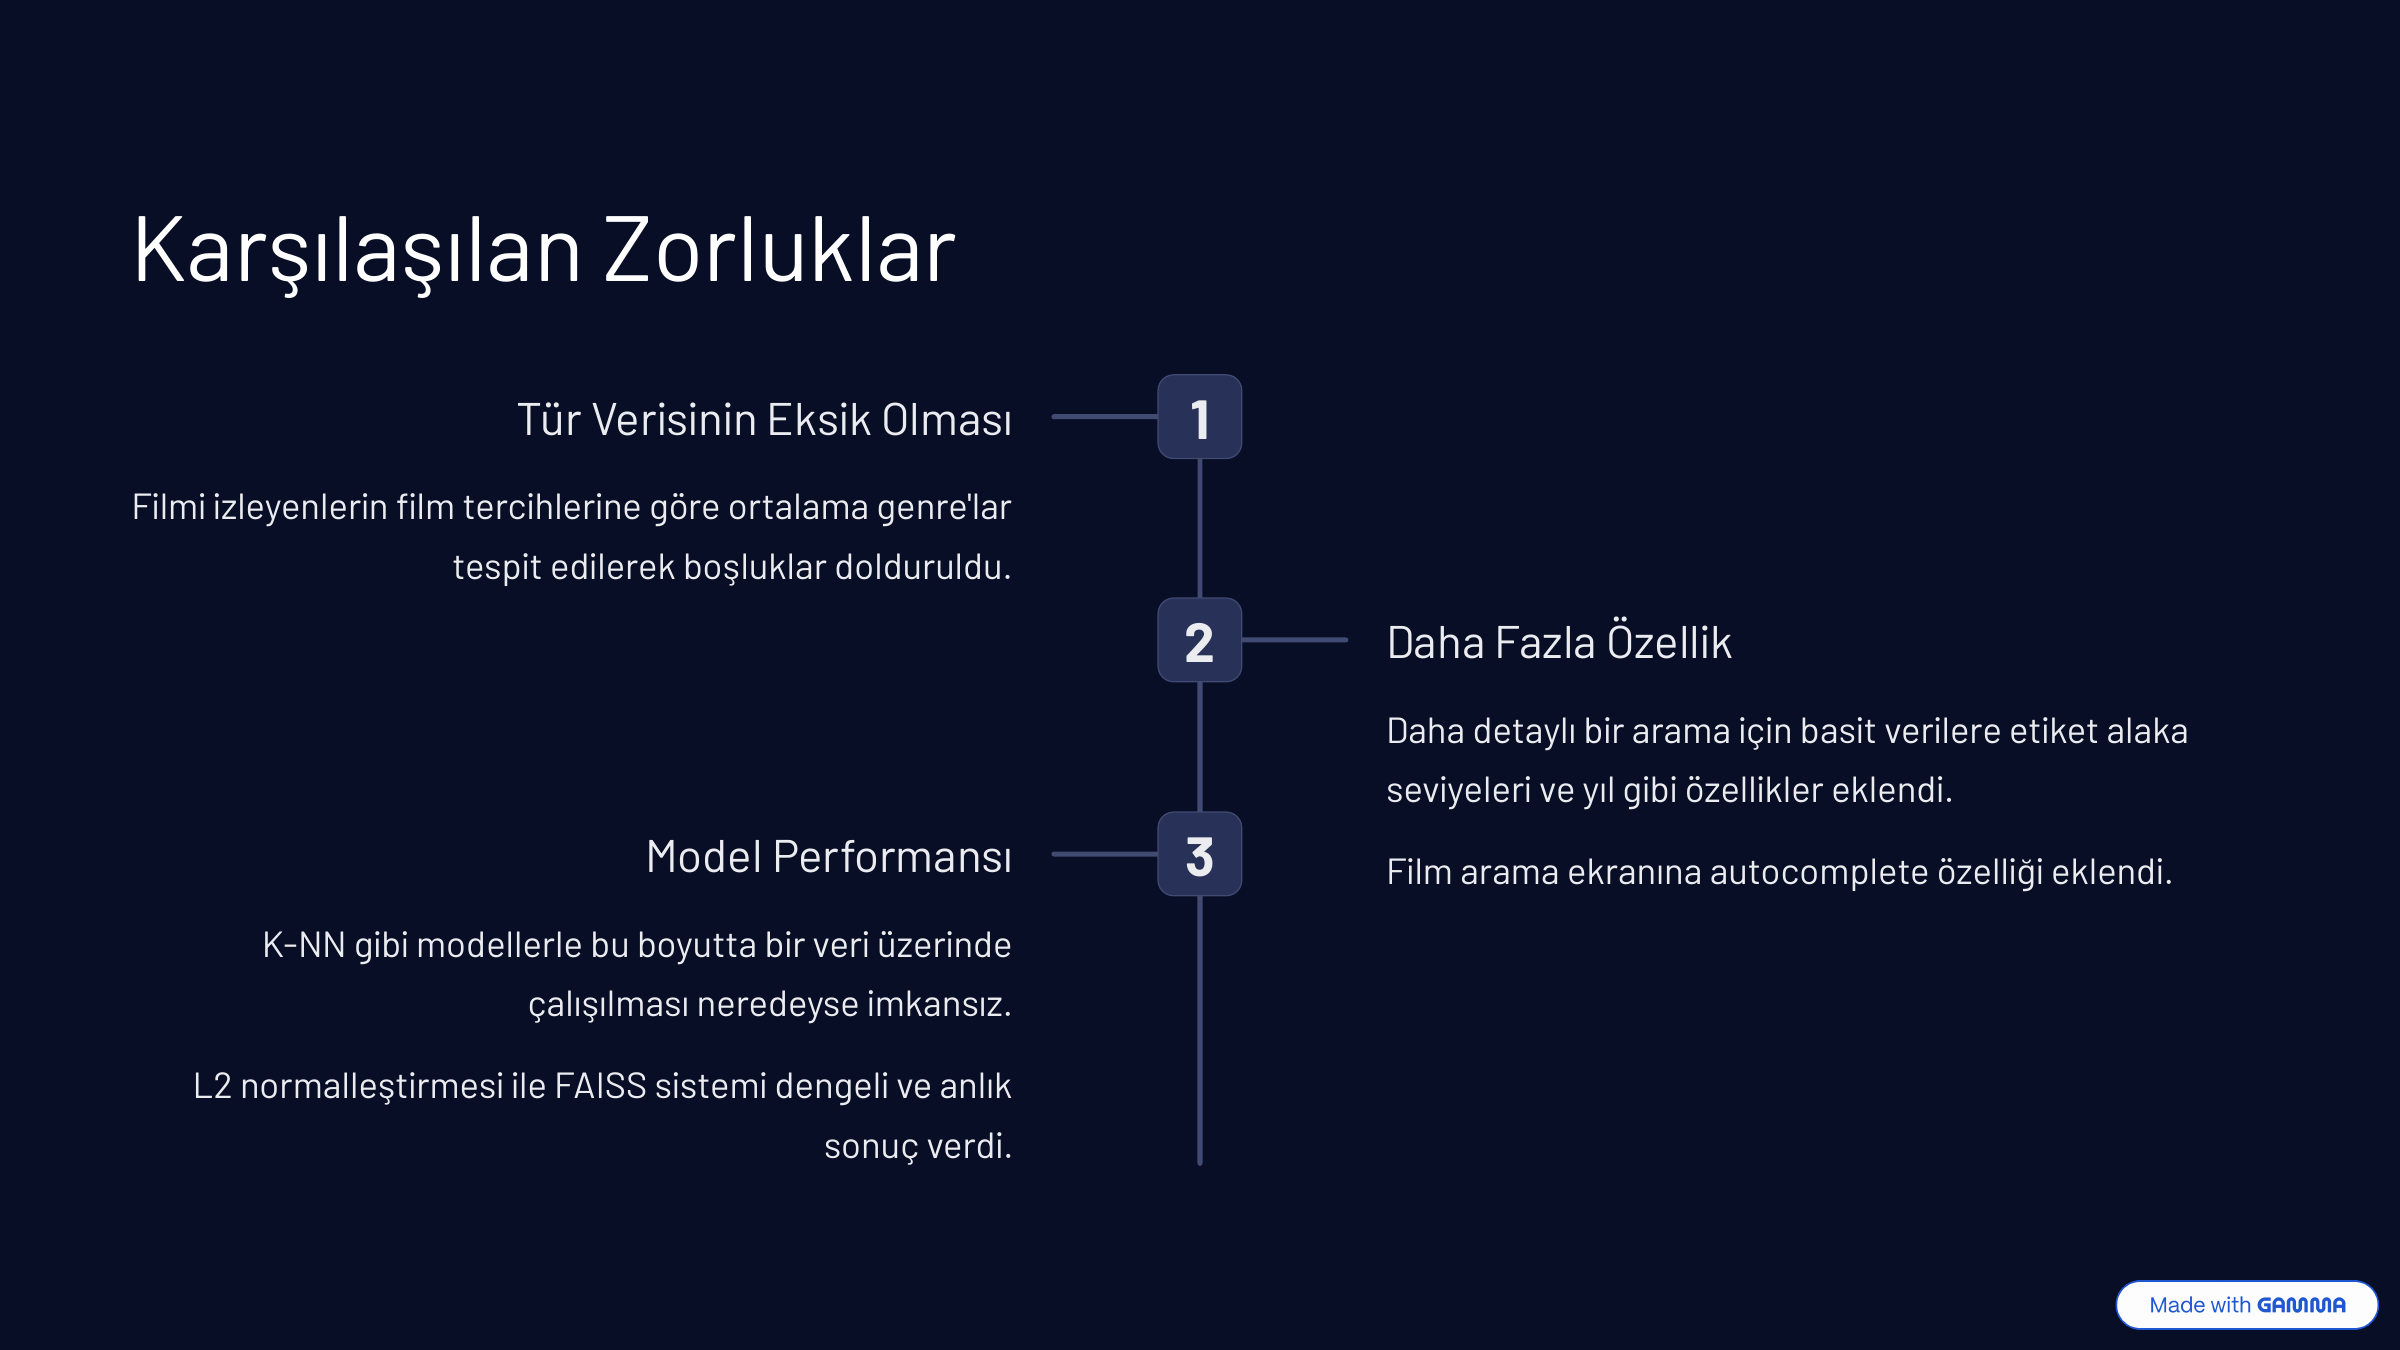

Karşılaşılan Zorluklar

Tür Verisinin Eksik Olması
1

Filmi izleyenlerin film tercihlerine göre ortalama genre'lar tespit edilerek boşluklar dolduruldu.

Daha Fazla Özellik
2

Daha detaylı bir arama için basit verilere etiket alaka seviyeleri ve yıl gibi özellikler eklendi.

Model Performansı
3
Film arama ekranına autocomplete özelliği eklendi.

K-NN gibi modellerle bu boyutta bir veri üzerinde çalışılması neredeyse imkansız.
L2 normalleştirmesi ile FAISS sistemi dengeli ve anlık sonuç verdi.